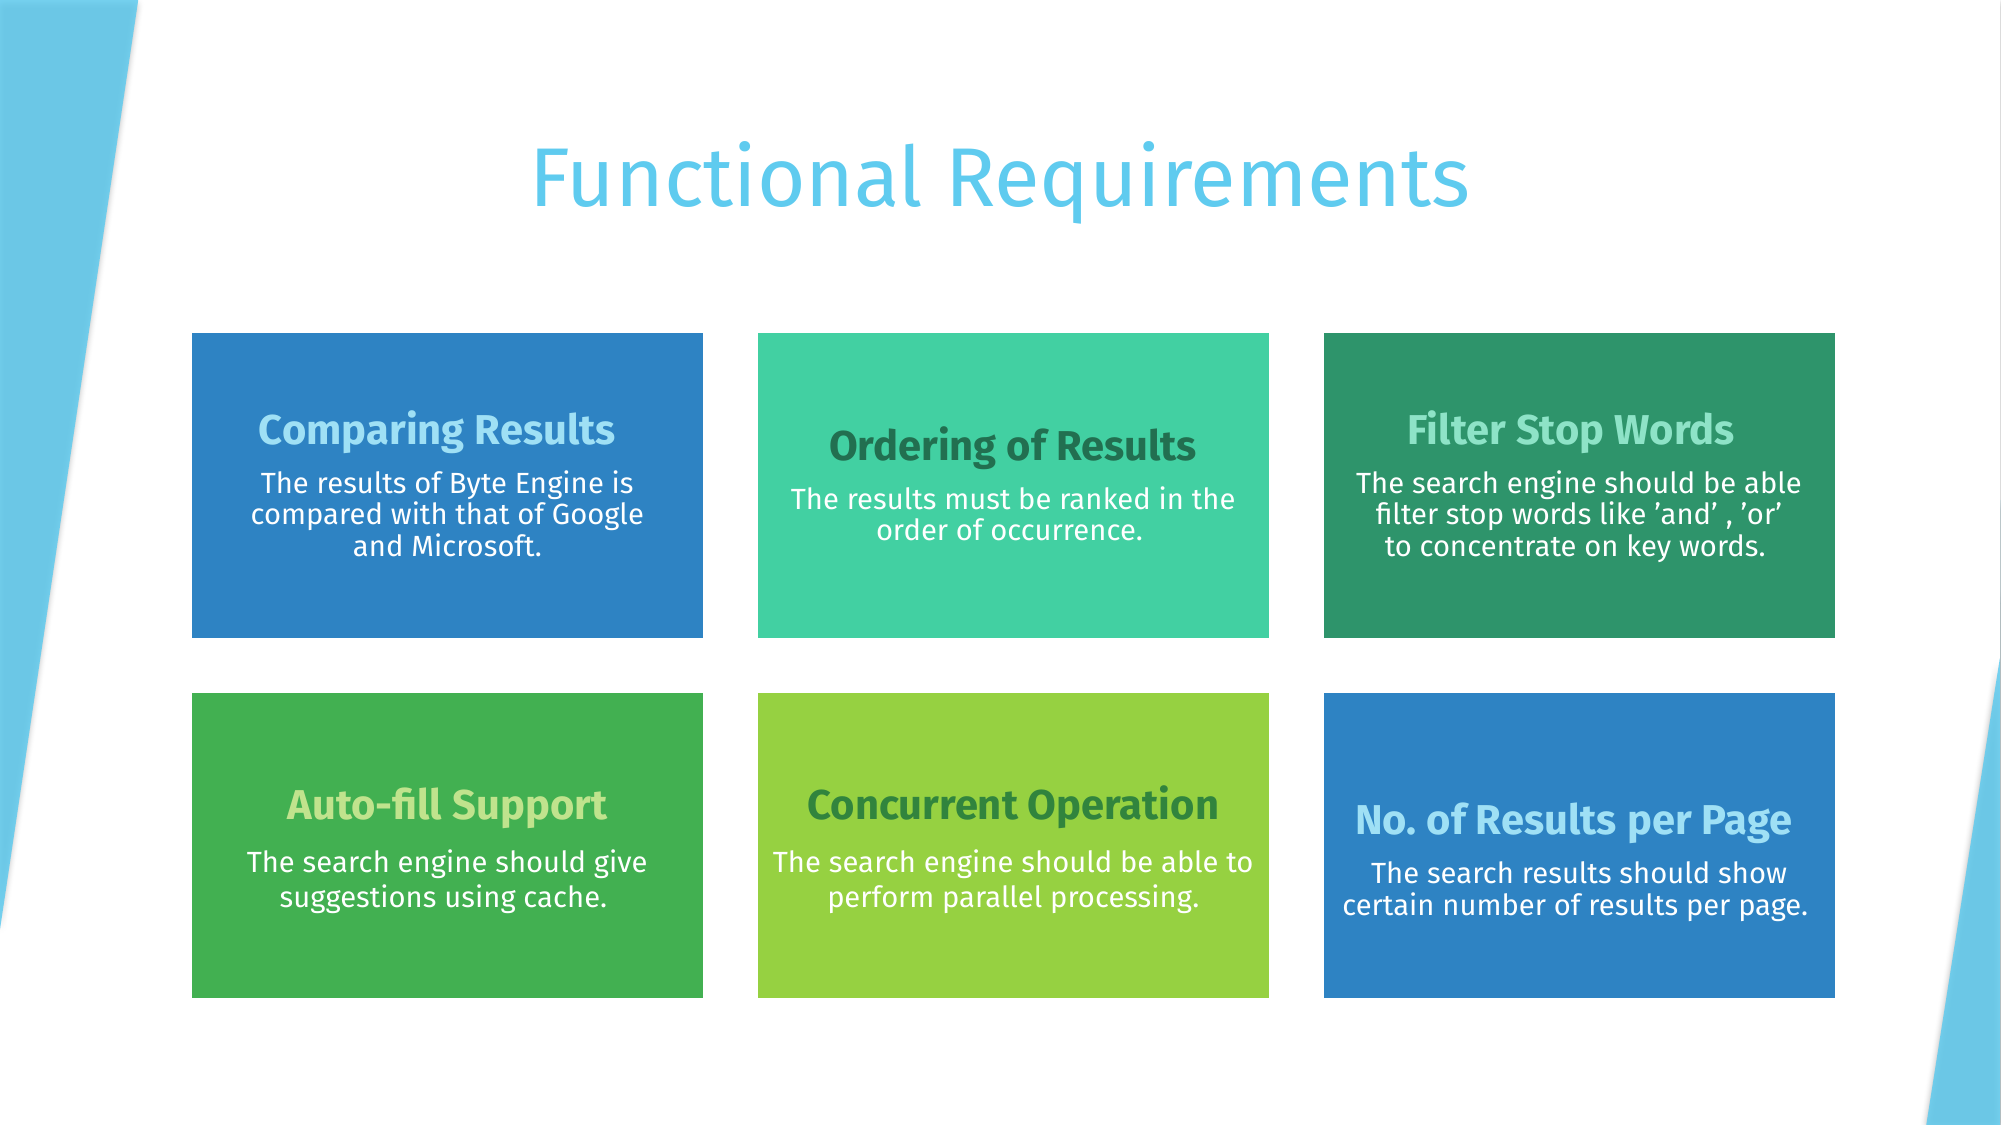

# Functional Requirements
Comparing Results
The results of Byte Engine is compared with that of Google and Microsoft.
Ordering of Results
The results must be ranked in the order of occurrence.
Filter Stop Words
The search engine should be able filter stop words like ’and’ , ’or’ to concentrate on key words.
Auto-fill Support
The search engine should give suggestions using cache.
Concurrent Operation
The search engine should be able to perform parallel processing.

No. of Results per Page
The search results should show certain number of results per page.